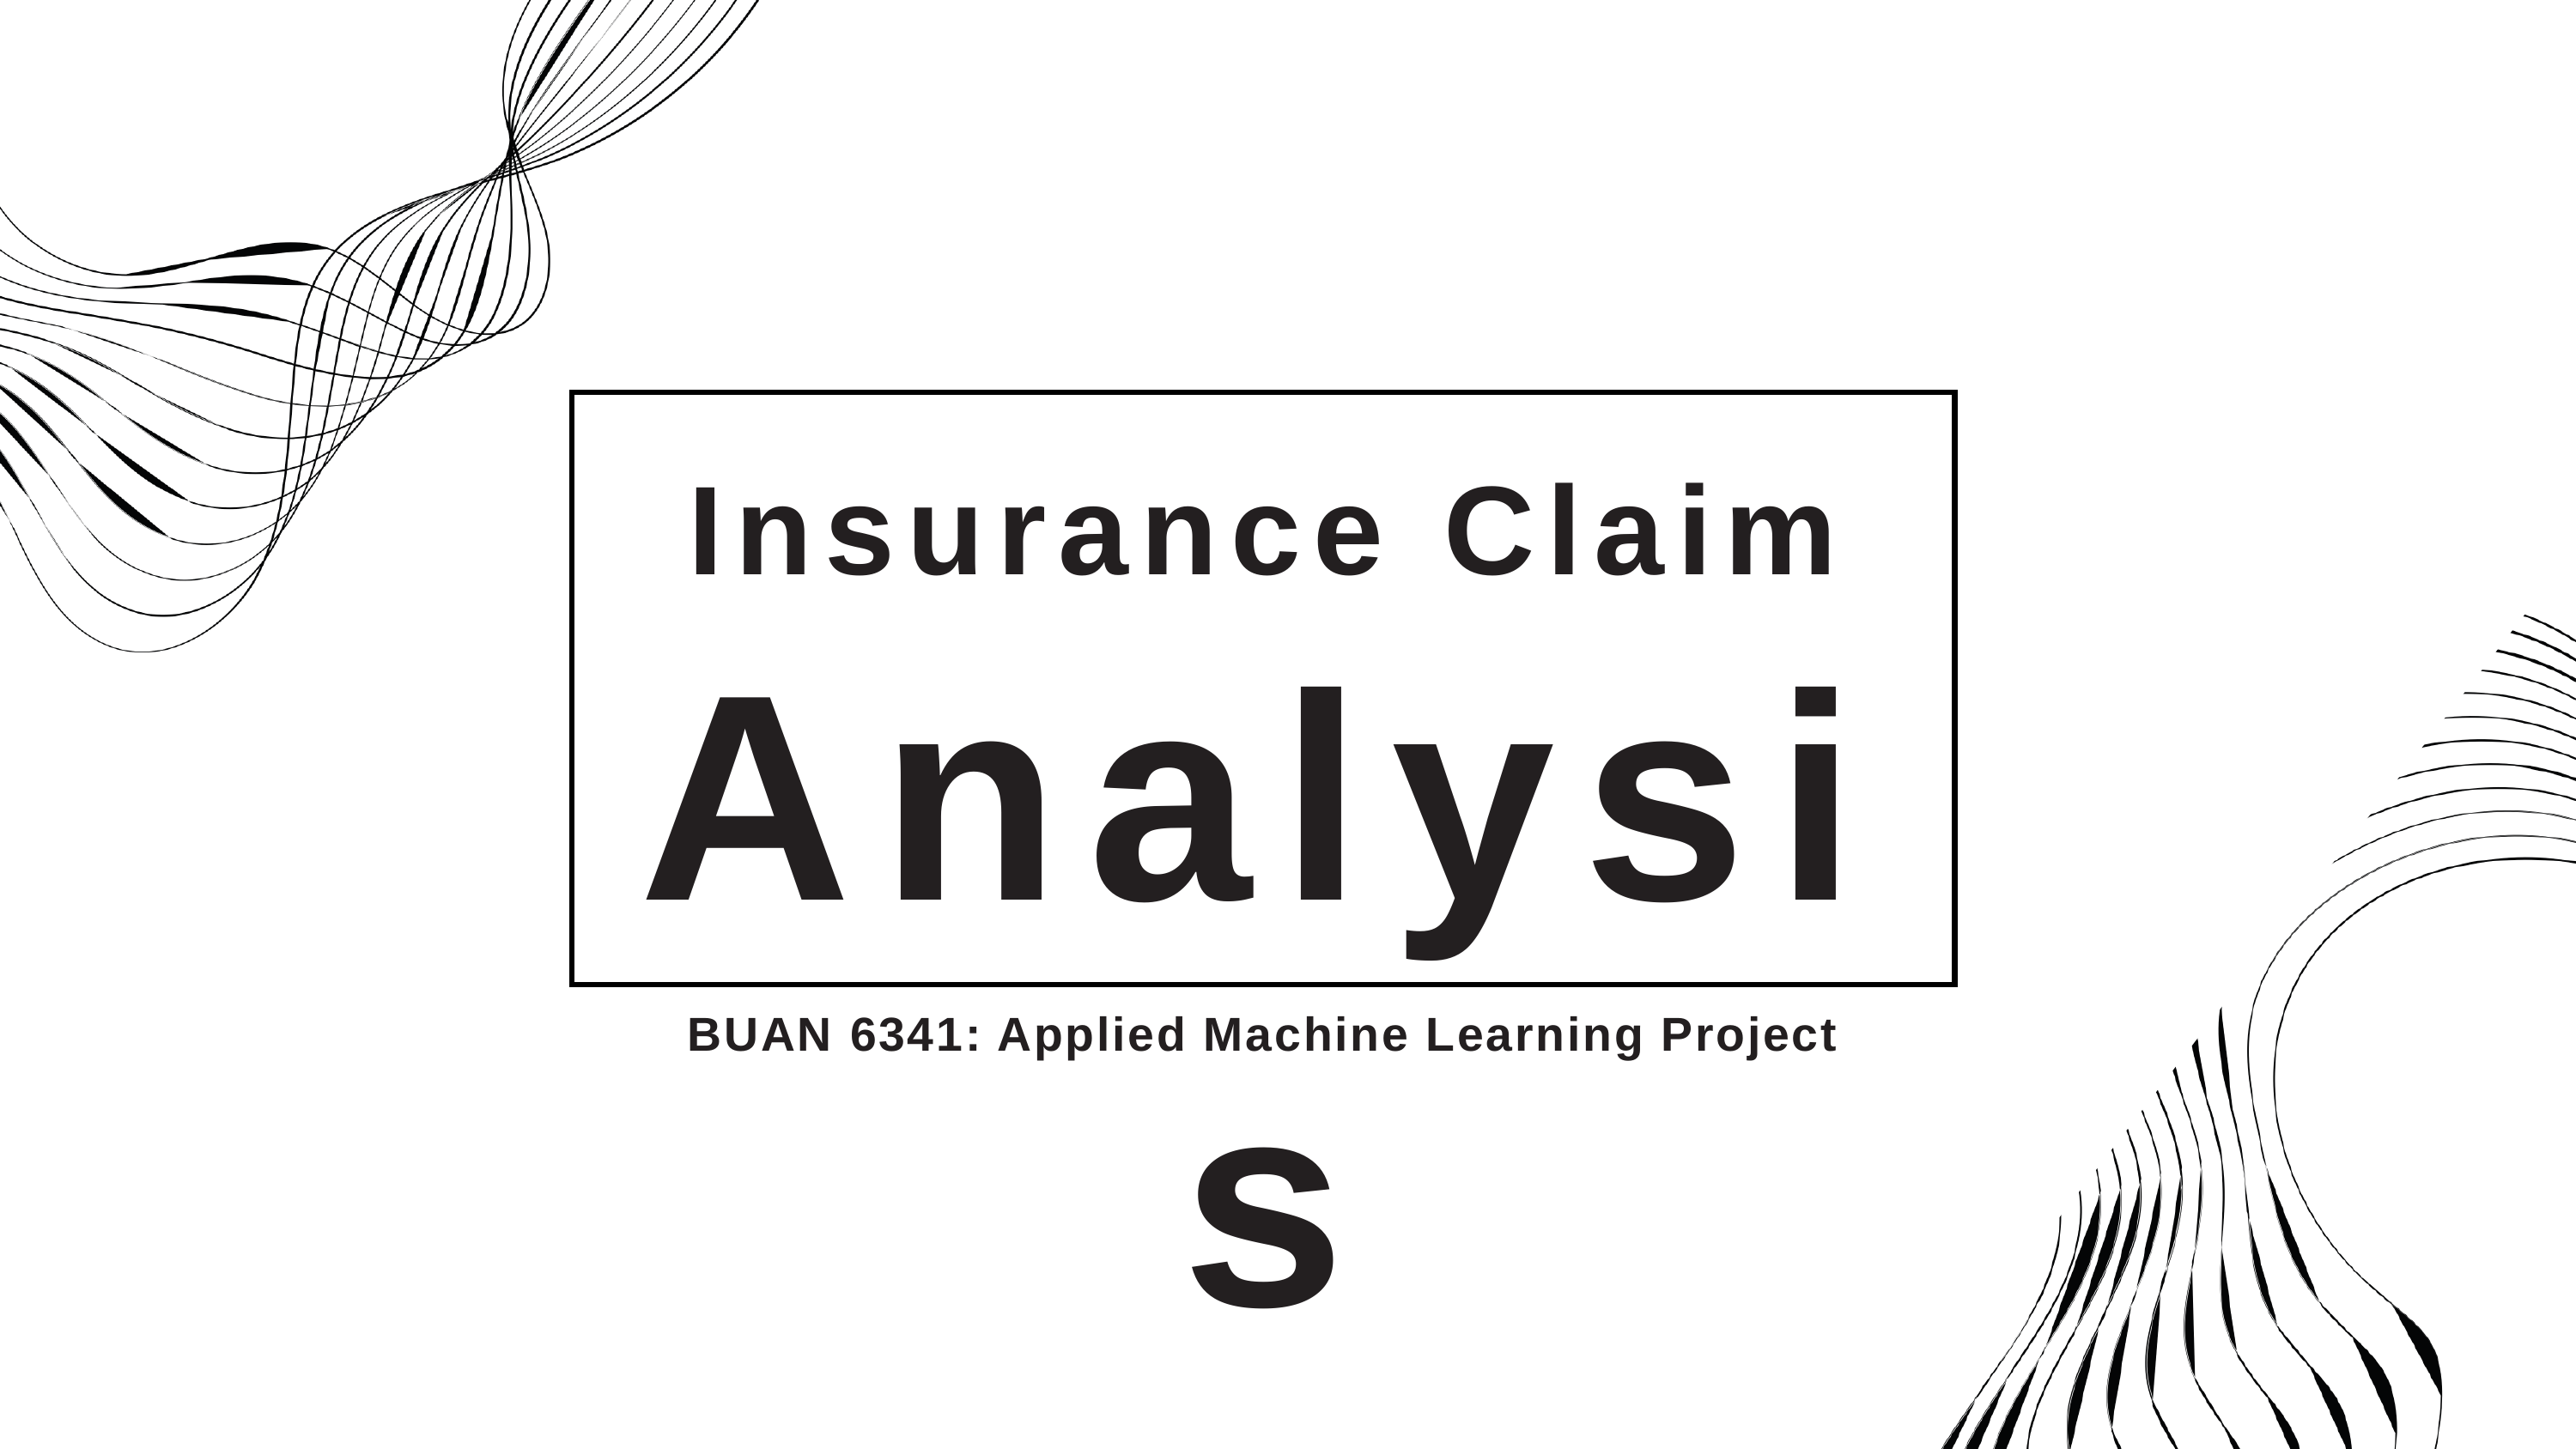

Insurance Claim
Analysis

BUAN 6341: Applied Machine Learning Project